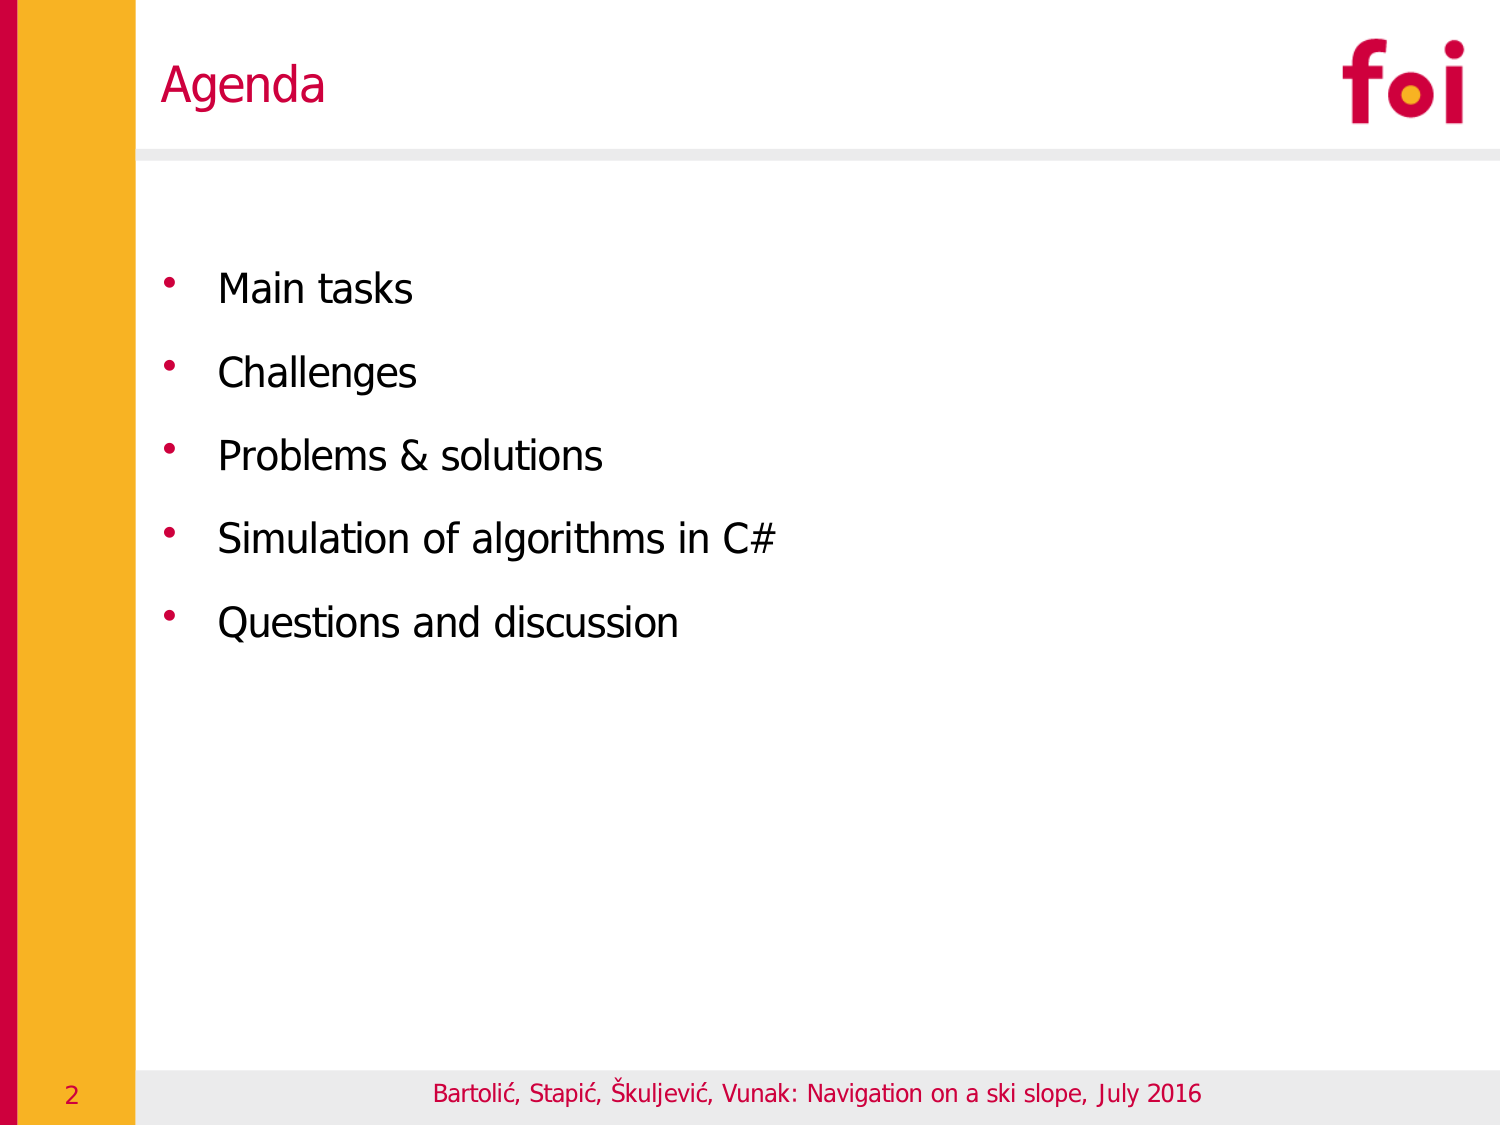

# Agenda

Main tasks
Challenges
Problems & solutions
Simulation of algorithms in C#
Questions and discussion
Bartolić, Stapić, Škuljević, Vunak: Navigation on a ski slope, July 2016
2